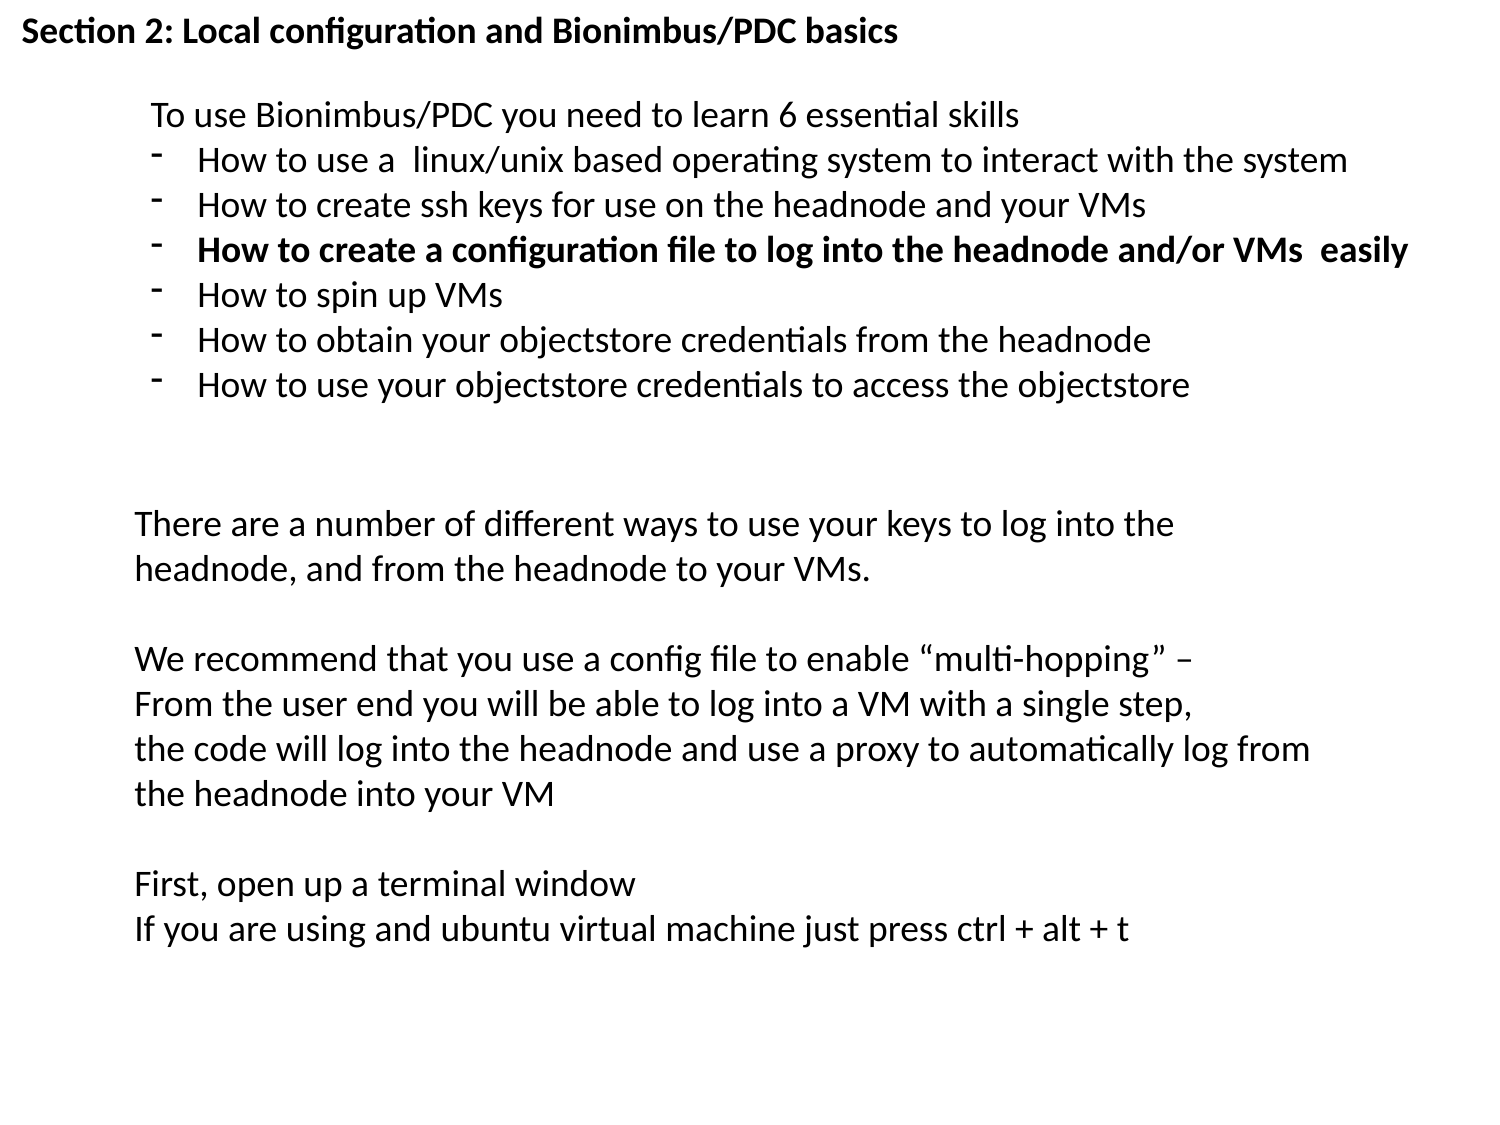

Section 2: Local configuration and Bionimbus/PDC basics
To use Bionimbus/PDC you need to learn 6 essential skills
How to use a  linux/unix based operating system to interact with the system
How to create ssh keys for use on the headnode and your VMs
How to create a configuration file to log into the headnode and/or VMs  easily
How to spin up VMs
How to obtain your objectstore credentials from the headnode
How to use your objectstore credentials to access the objectstore
There are a number of different ways to use your keys to log into the
headnode, and from the headnode to your VMs.

We recommend that you use a config file to enable “multi-hopping” –
From the user end you will be able to log into a VM with a single step,
the code will log into the headnode and use a proxy to automatically log from
the headnode into your VM

First, open up a terminal window
If you are using and ubuntu virtual machine just press ctrl + alt + t